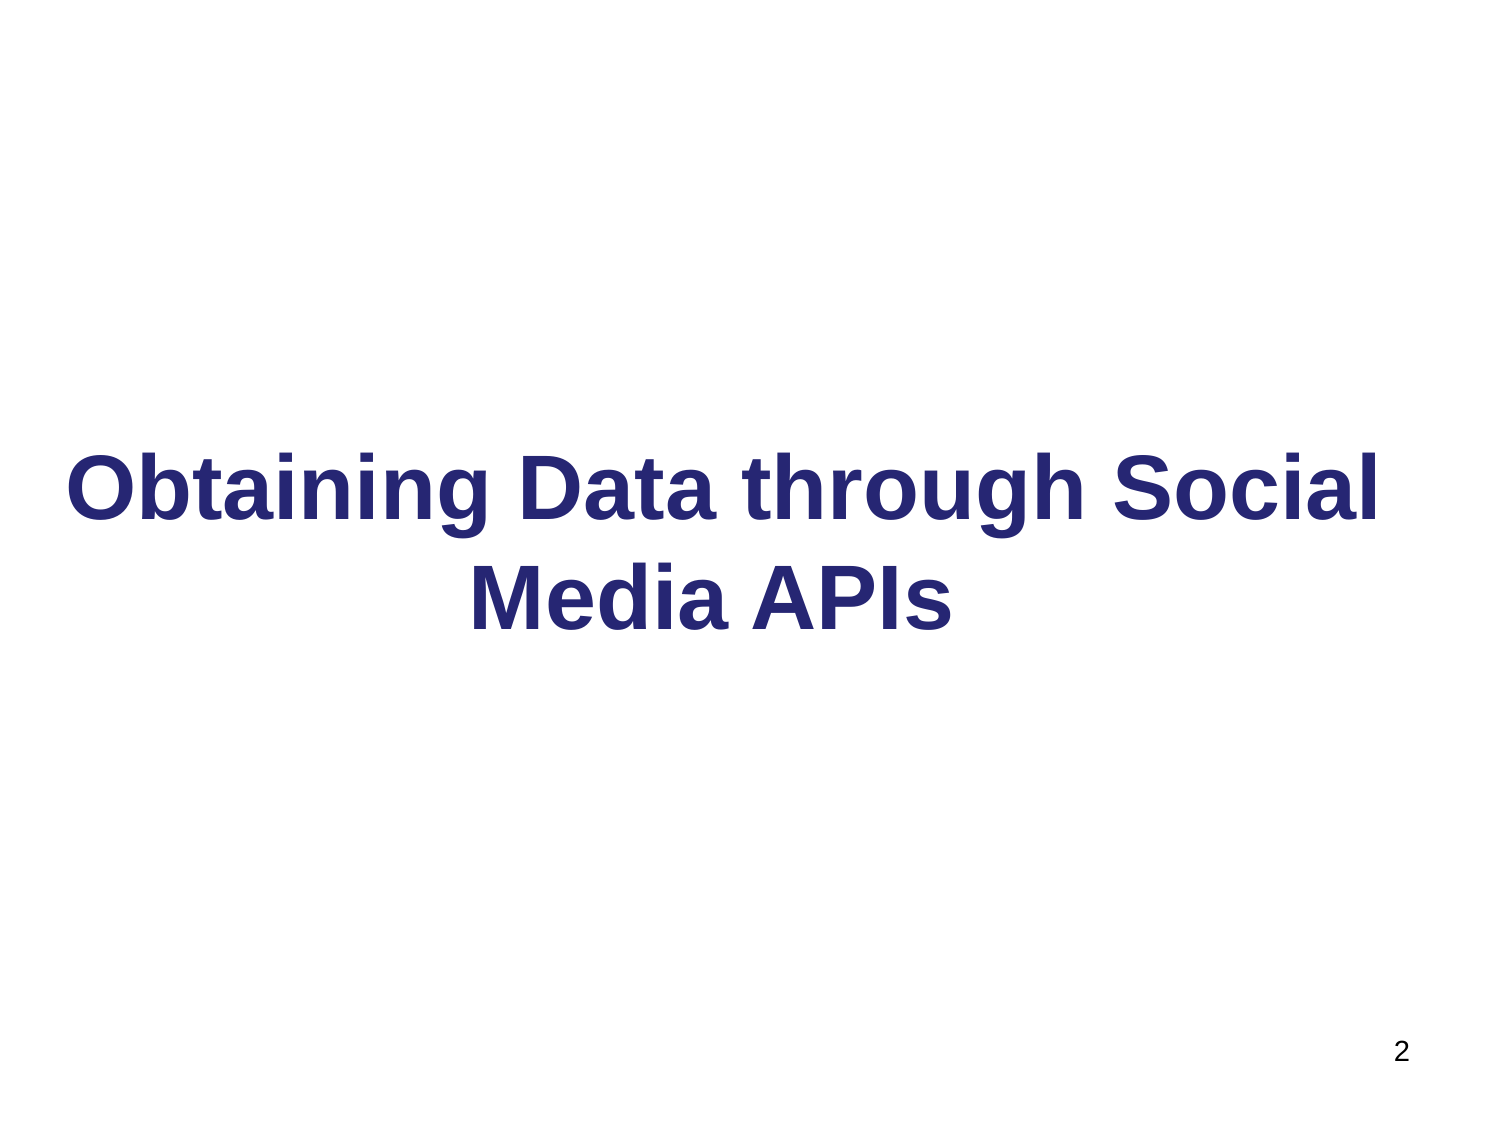

# Obtaining Data through Social Media APIs
2